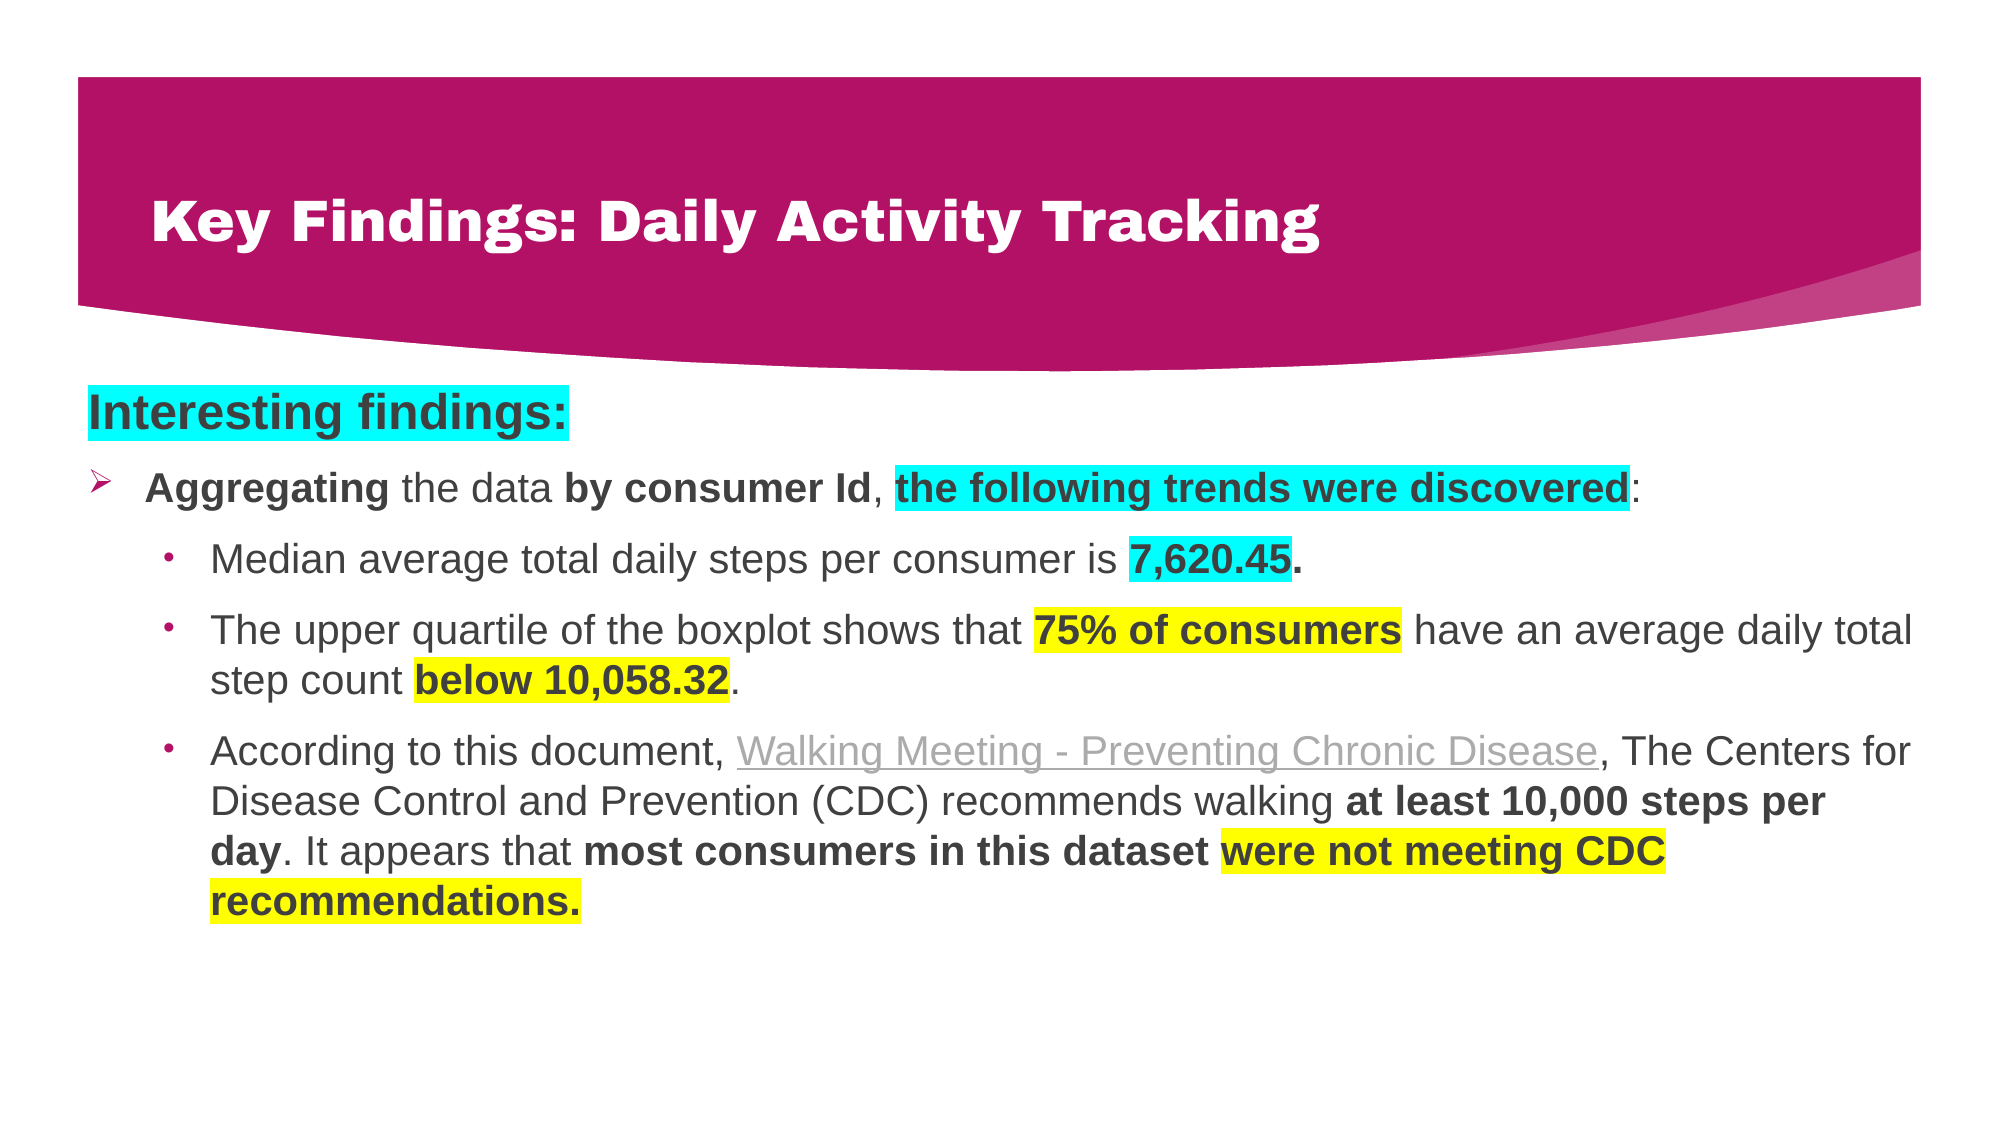

# Key Findings: Daily Activity Tracking

Interesting findings:
Aggregating the data by consumer Id, the following trends were discovered:
Median average total daily steps per consumer is 7,620.45.
The upper quartile of the boxplot shows that 75% of consumers have an average daily total step count below 10,058.32.
According to this document, Walking Meeting - Preventing Chronic Disease, The Centers for Disease Control and Prevention (CDC) recommends walking at least 10,000 steps per day. It appears that most consumers in this dataset were not meeting CDC recommendations.